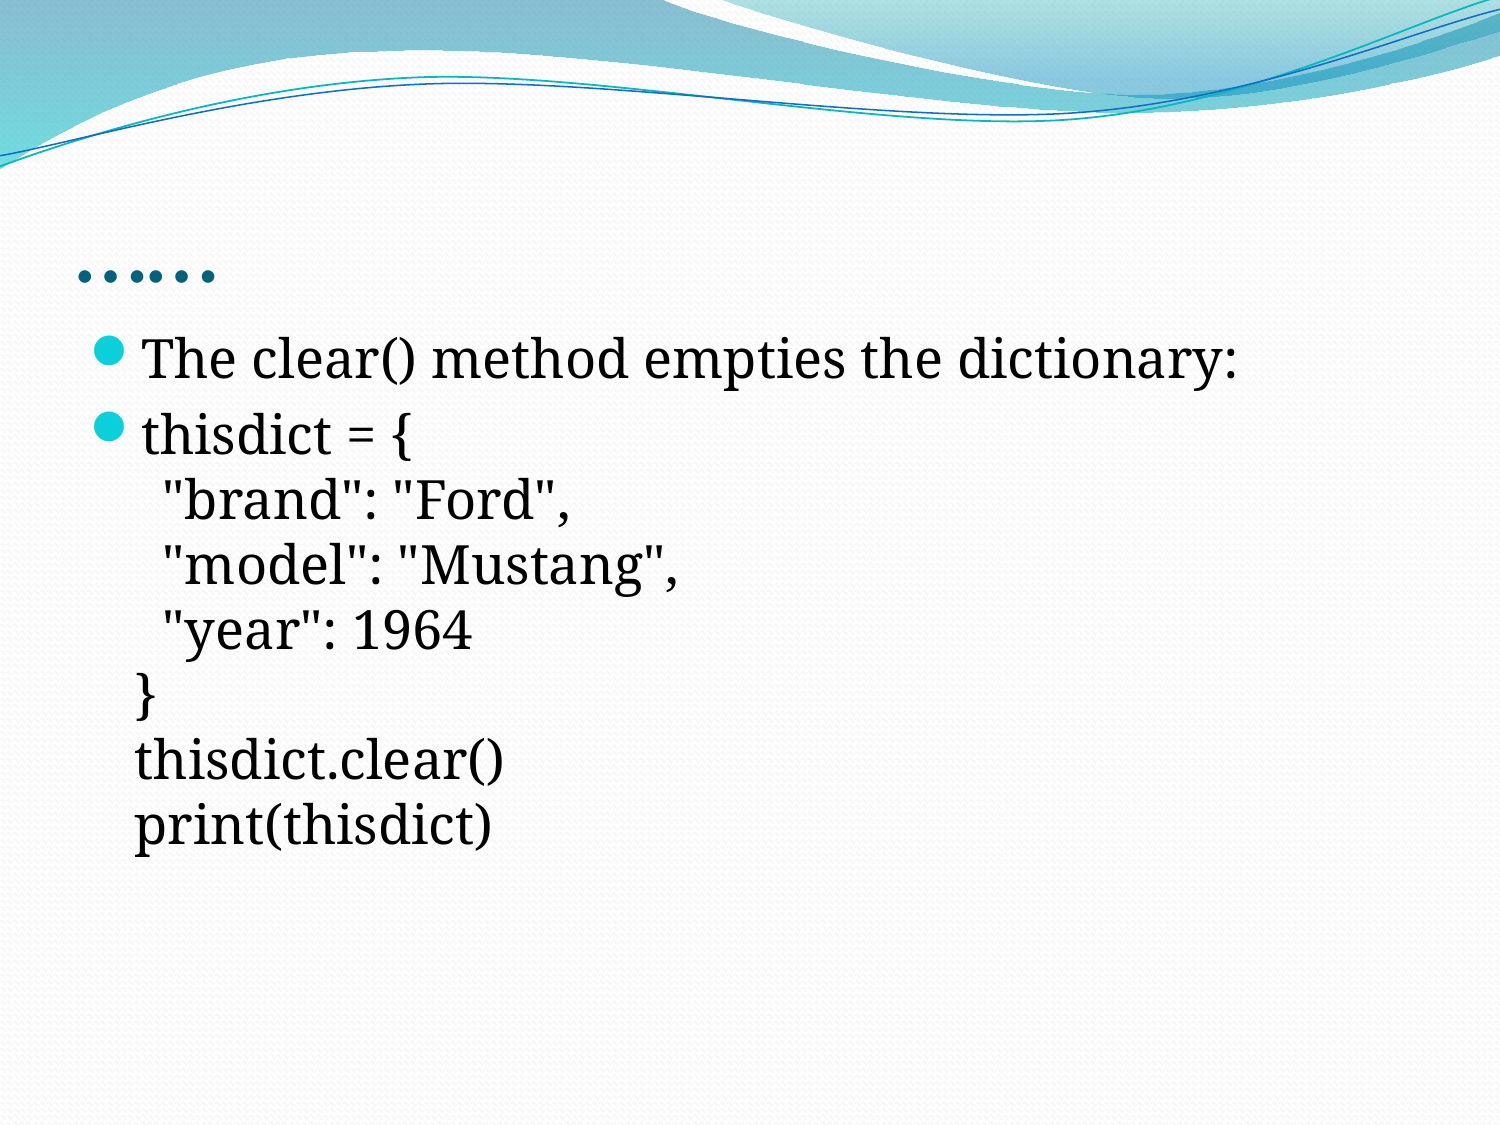

# ……
The clear() method empties the dictionary:
thisdict = {
  "brand": "Ford",
  "model": "Mustang",
  "year": 1964
}
thisdict.clear()
print(thisdict)